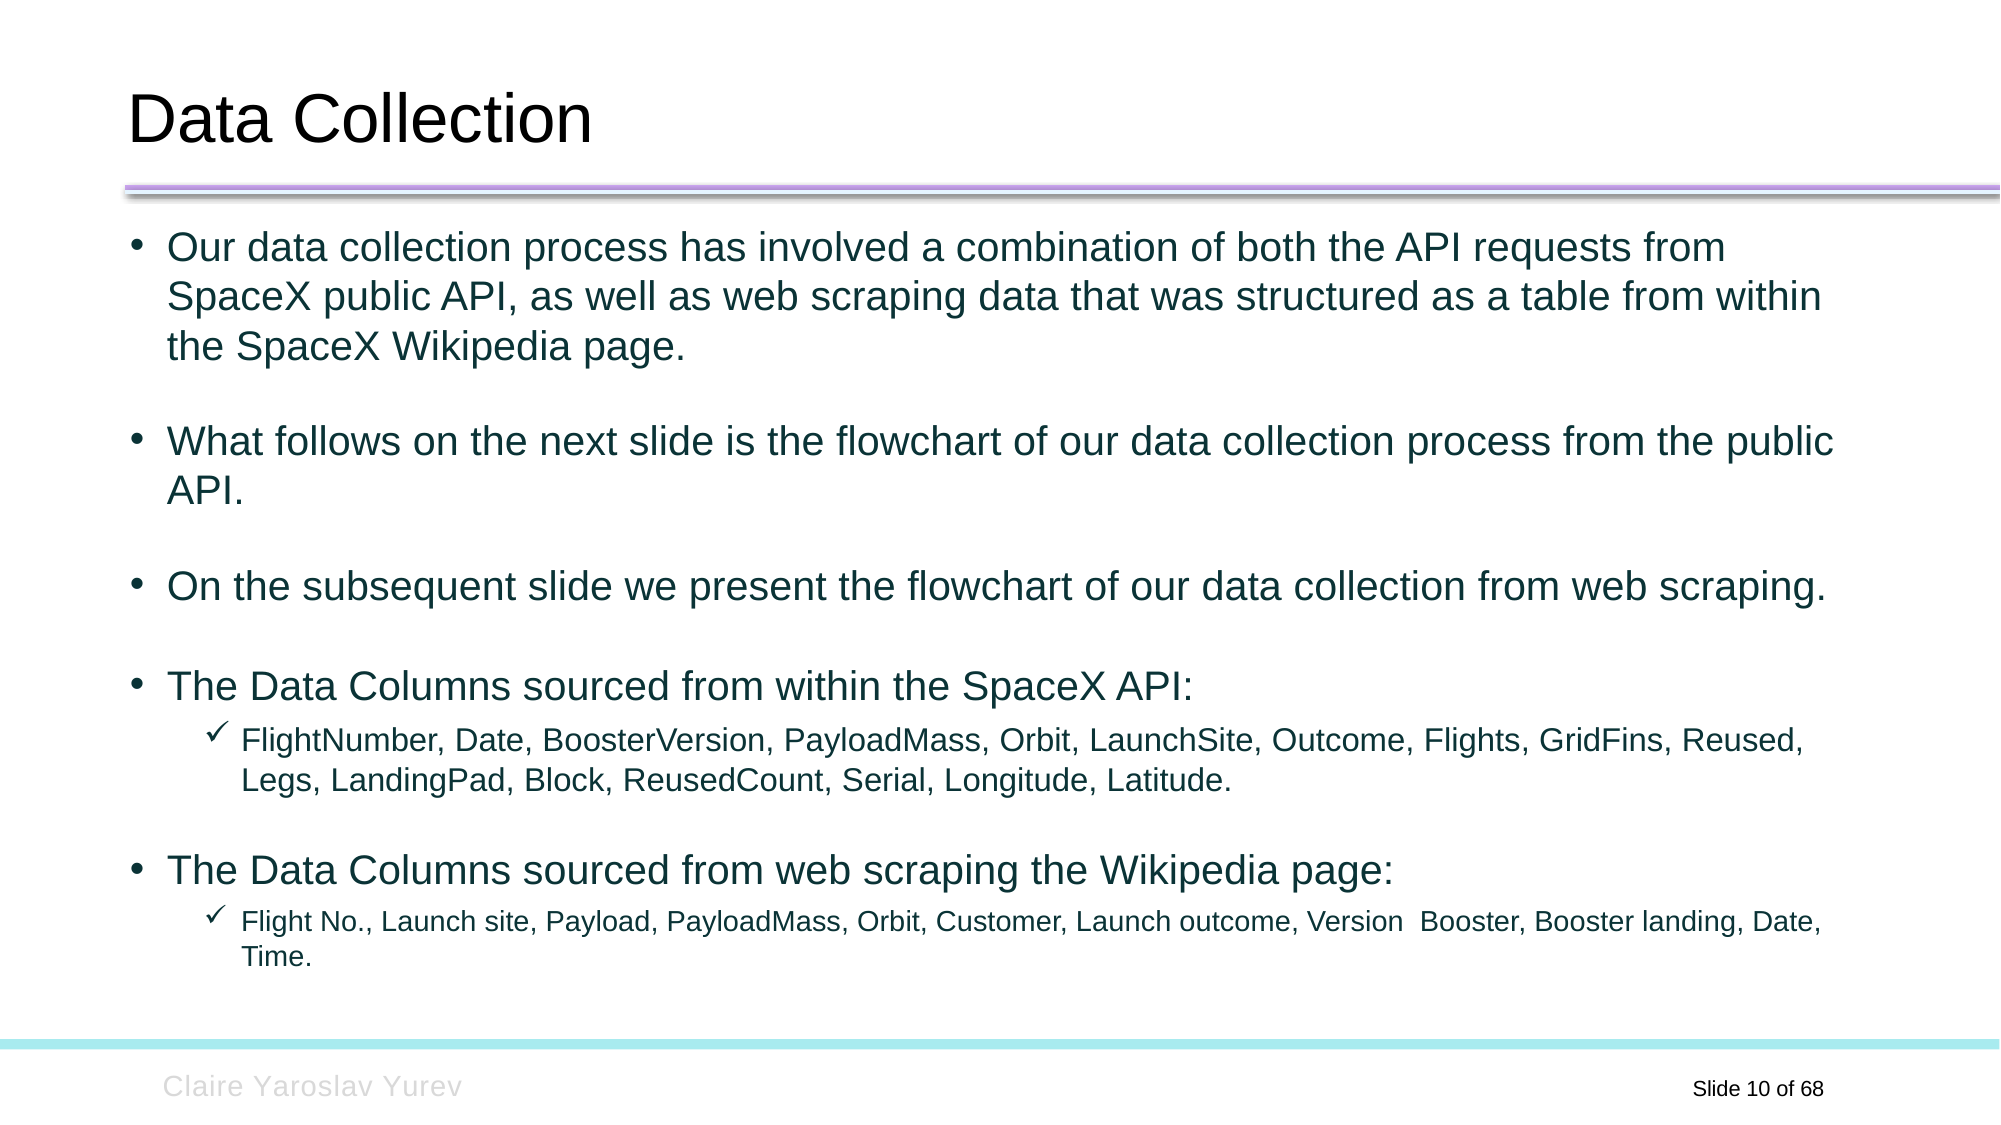

Data Collection
Our data collection process has involved a combination of both the API requests from SpaceX public API, as well as web scraping data that was structured as a table from within the SpaceX Wikipedia page.

What follows on the next slide is the flowchart of our data collection process from the public API.

On the subsequent slide we present the flowchart of our data collection from web scraping.

The Data Columns sourced from within the SpaceX API:
FlightNumber, Date, BoosterVersion, PayloadMass, Orbit, LaunchSite, Outcome, Flights, GridFins, Reused, Legs, LandingPad, Block, ReusedCount, Serial, Longitude, Latitude.

The Data Columns sourced from web scraping the Wikipedia page:
Flight No., Launch site, Payload, PayloadMass, Orbit, Customer, Launch outcome, Version  Booster, Booster landing, Date, Time.
C l a i r e   Y a r o s l a v   Y u r e v
Slide 2 of 68
Slide 10 of 68